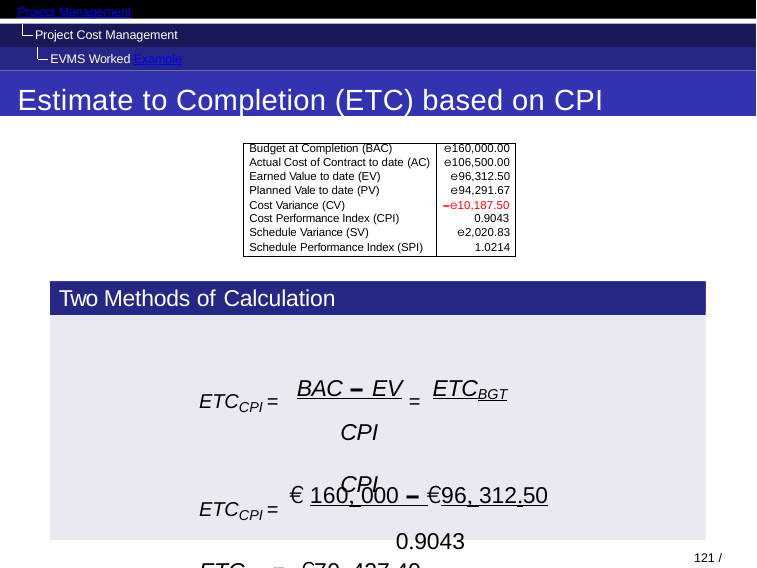

Project Management
Project Cost Management  EVMS Worked Example

Estimate to Completion (ETC) based on CPI
| Budget at Completion (BAC) | e160,000.00 |
| --- | --- |
| Actual Cost of Contract to date (AC) | e106,500.00 |
| Earned Value to date (EV) | e96,312.50 |
| Planned Vale to date (PV) | e94,291.67 |
| Cost Variance (CV) Cost Performance Index (CPI) | −e10,187.50 0.9043 |
| Schedule Variance (SV) | e2,020.83 |
| Schedule Performance Index (SPI) | 1.0214 |

Two Methods of Calculation

ETCCPI = BAC − EV = ETCBGT
CPI	CPI
ETCCPI = € 160, 000 − €96, 312.50
0.9043
ETCCPI = €70, 427.40
121 / 128